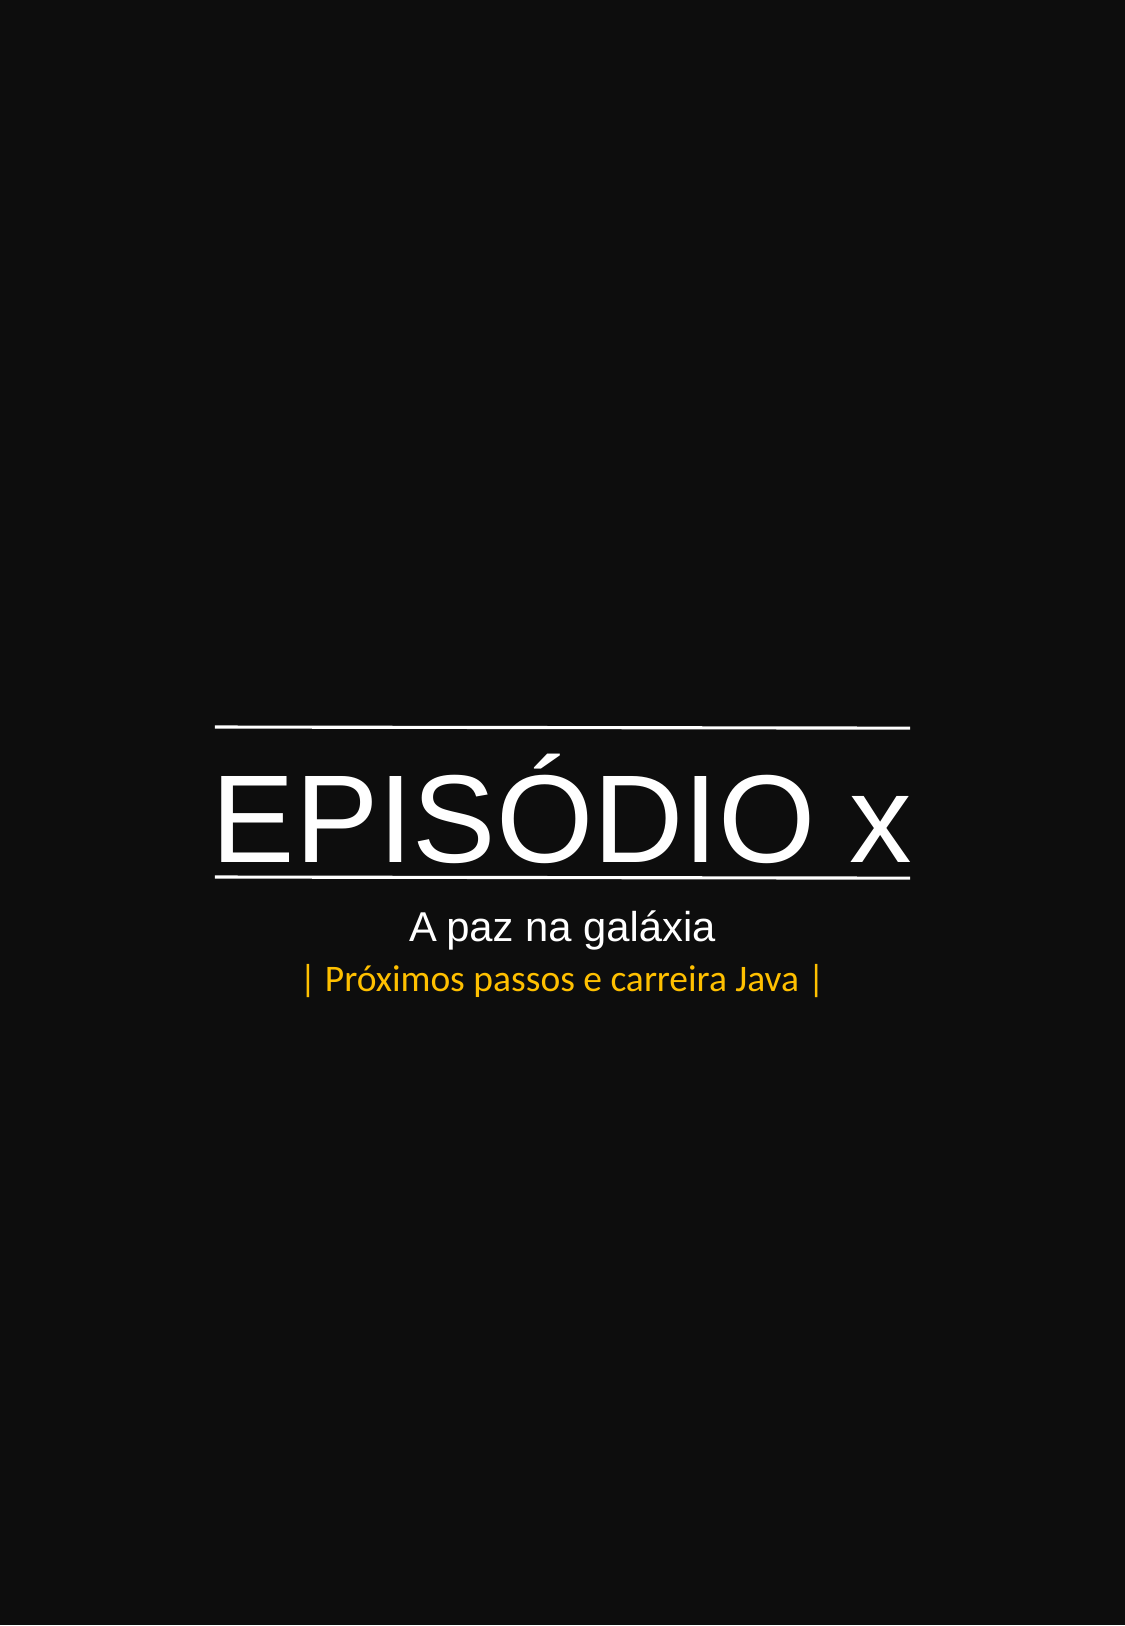

EPISÓDIO x
A paz na galáxia
| Próximos passos e carreira Java |